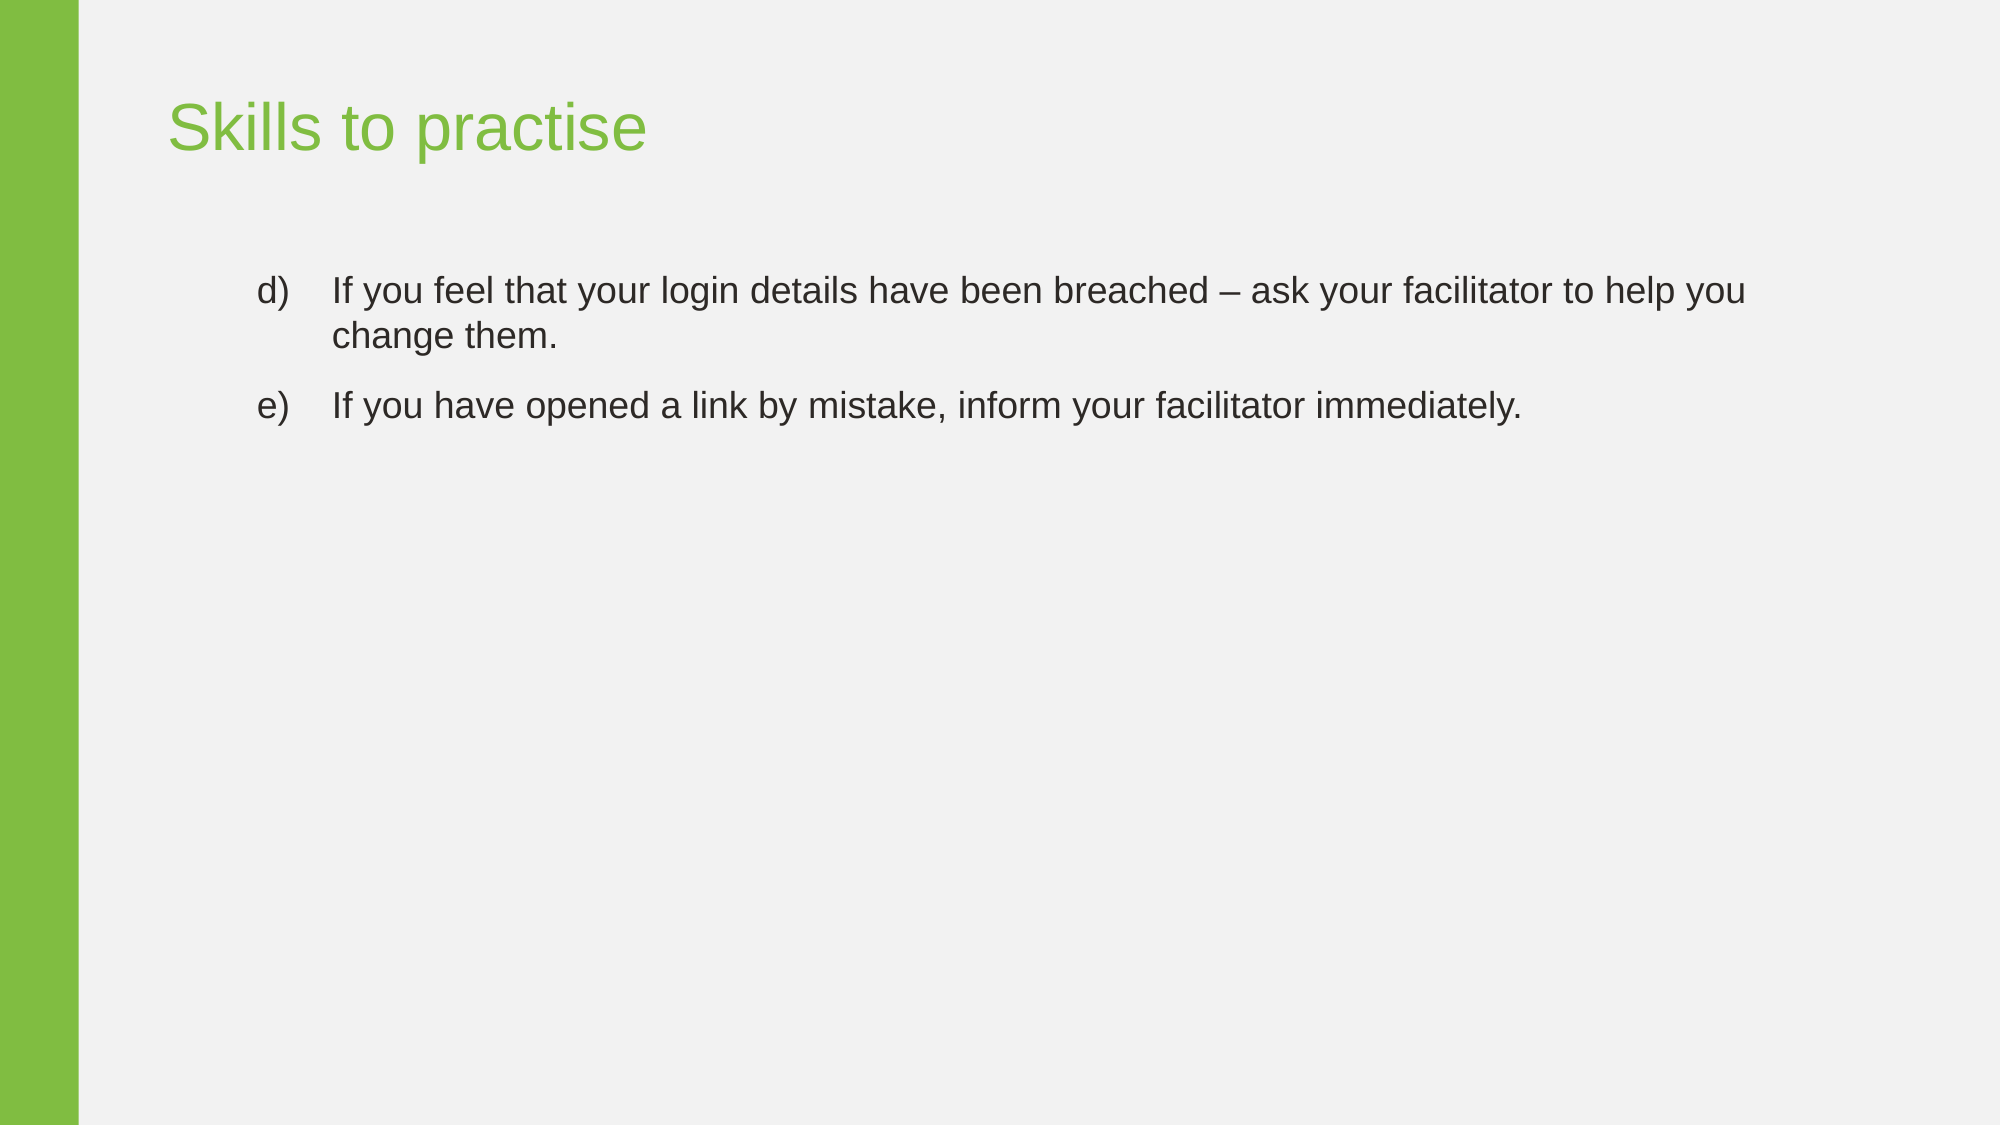

Skills to practise
If you feel that your login details have been breached – ask your facilitator to help you change them.
If you have opened a link by mistake, inform your facilitator immediately.